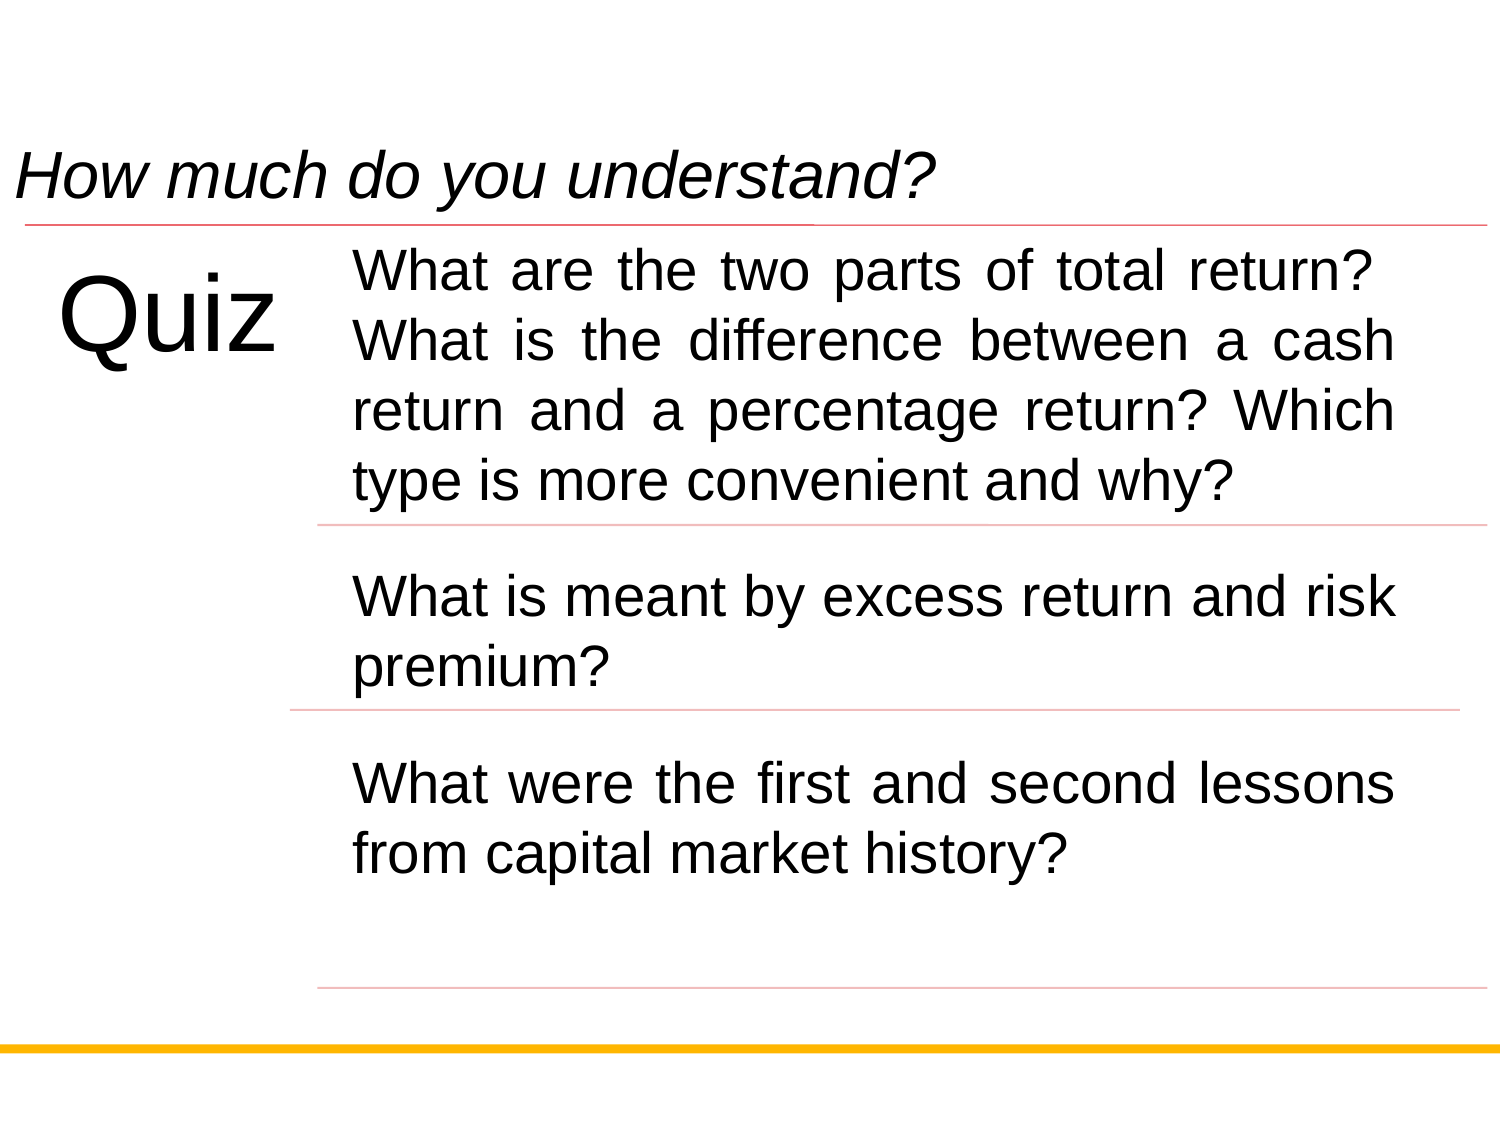

Concept Quiz
How much do you understand?
Quiz

What are the two parts of total return?  What is the difference between a cash return and a percentage return? Which type is more convenient and why?
What is meant by excess return and risk premium?
What were the first and second lessons from capital market history?